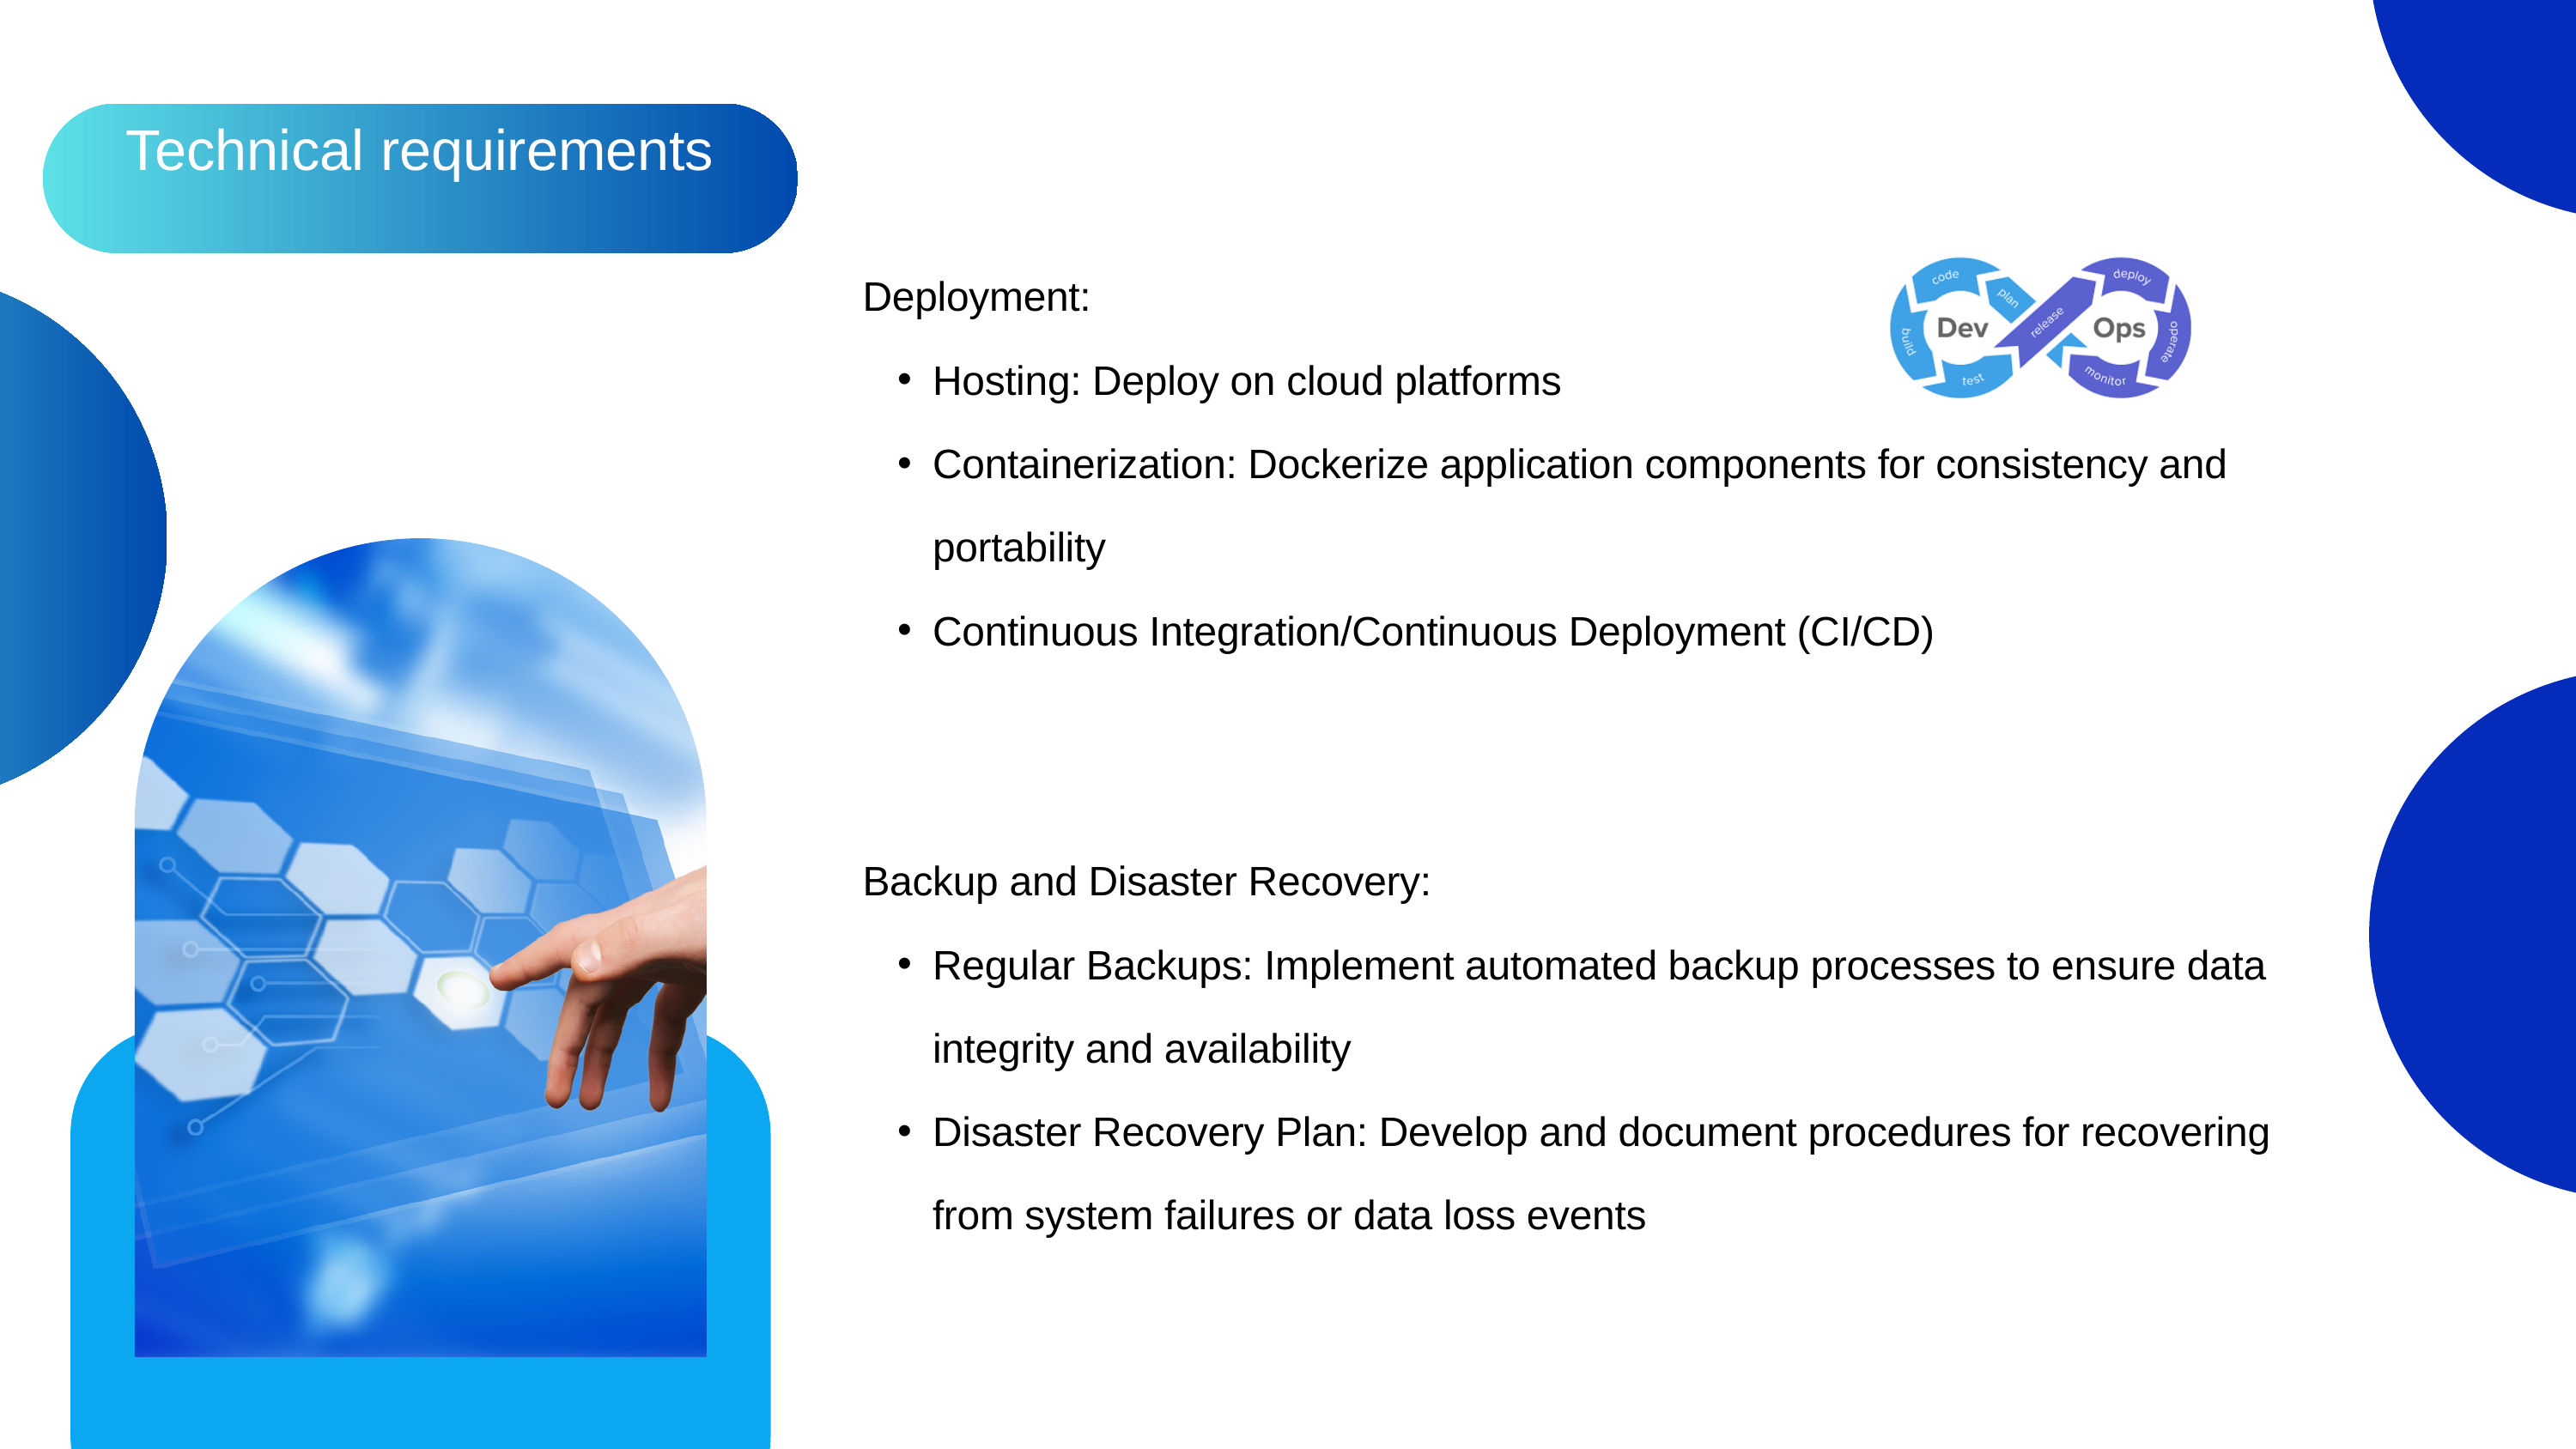

Technical requirements

Deployment:
Hosting: Deploy on cloud platforms
Containerization: Dockerize application components for consistency and portability
Continuous Integration/Continuous Deployment (CI/CD)

Backup and Disaster Recovery:
Regular Backups: Implement automated backup processes to ensure data integrity and availability
Disaster Recovery Plan: Develop and document procedures for recovering from system failures or data loss events